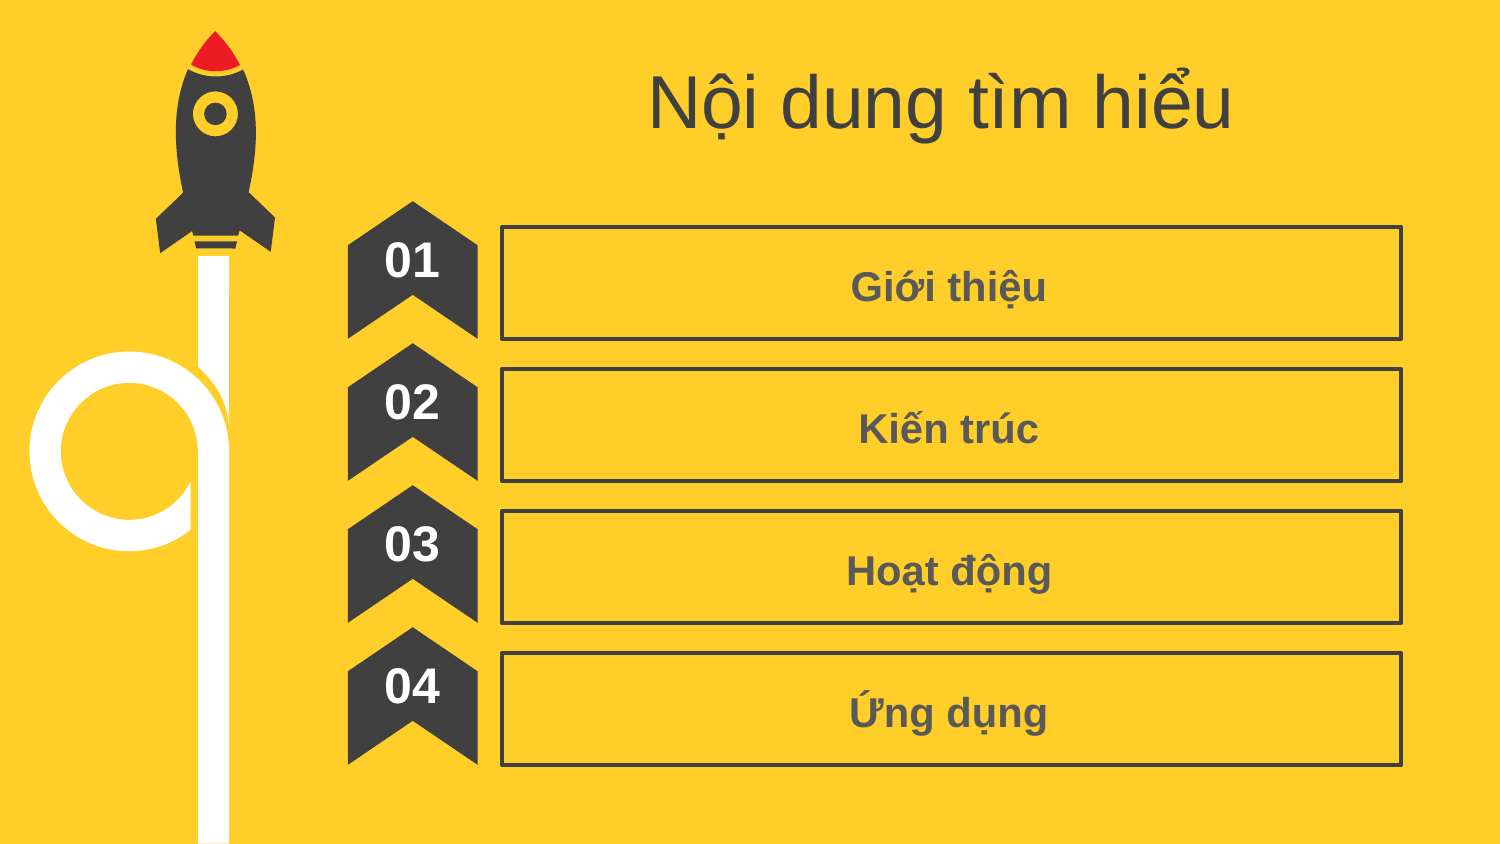

Nội dung tìm hiểu

01

Giới thiệu

02

Kiến trúc

03

Hoạt động

04

Ứng dụng